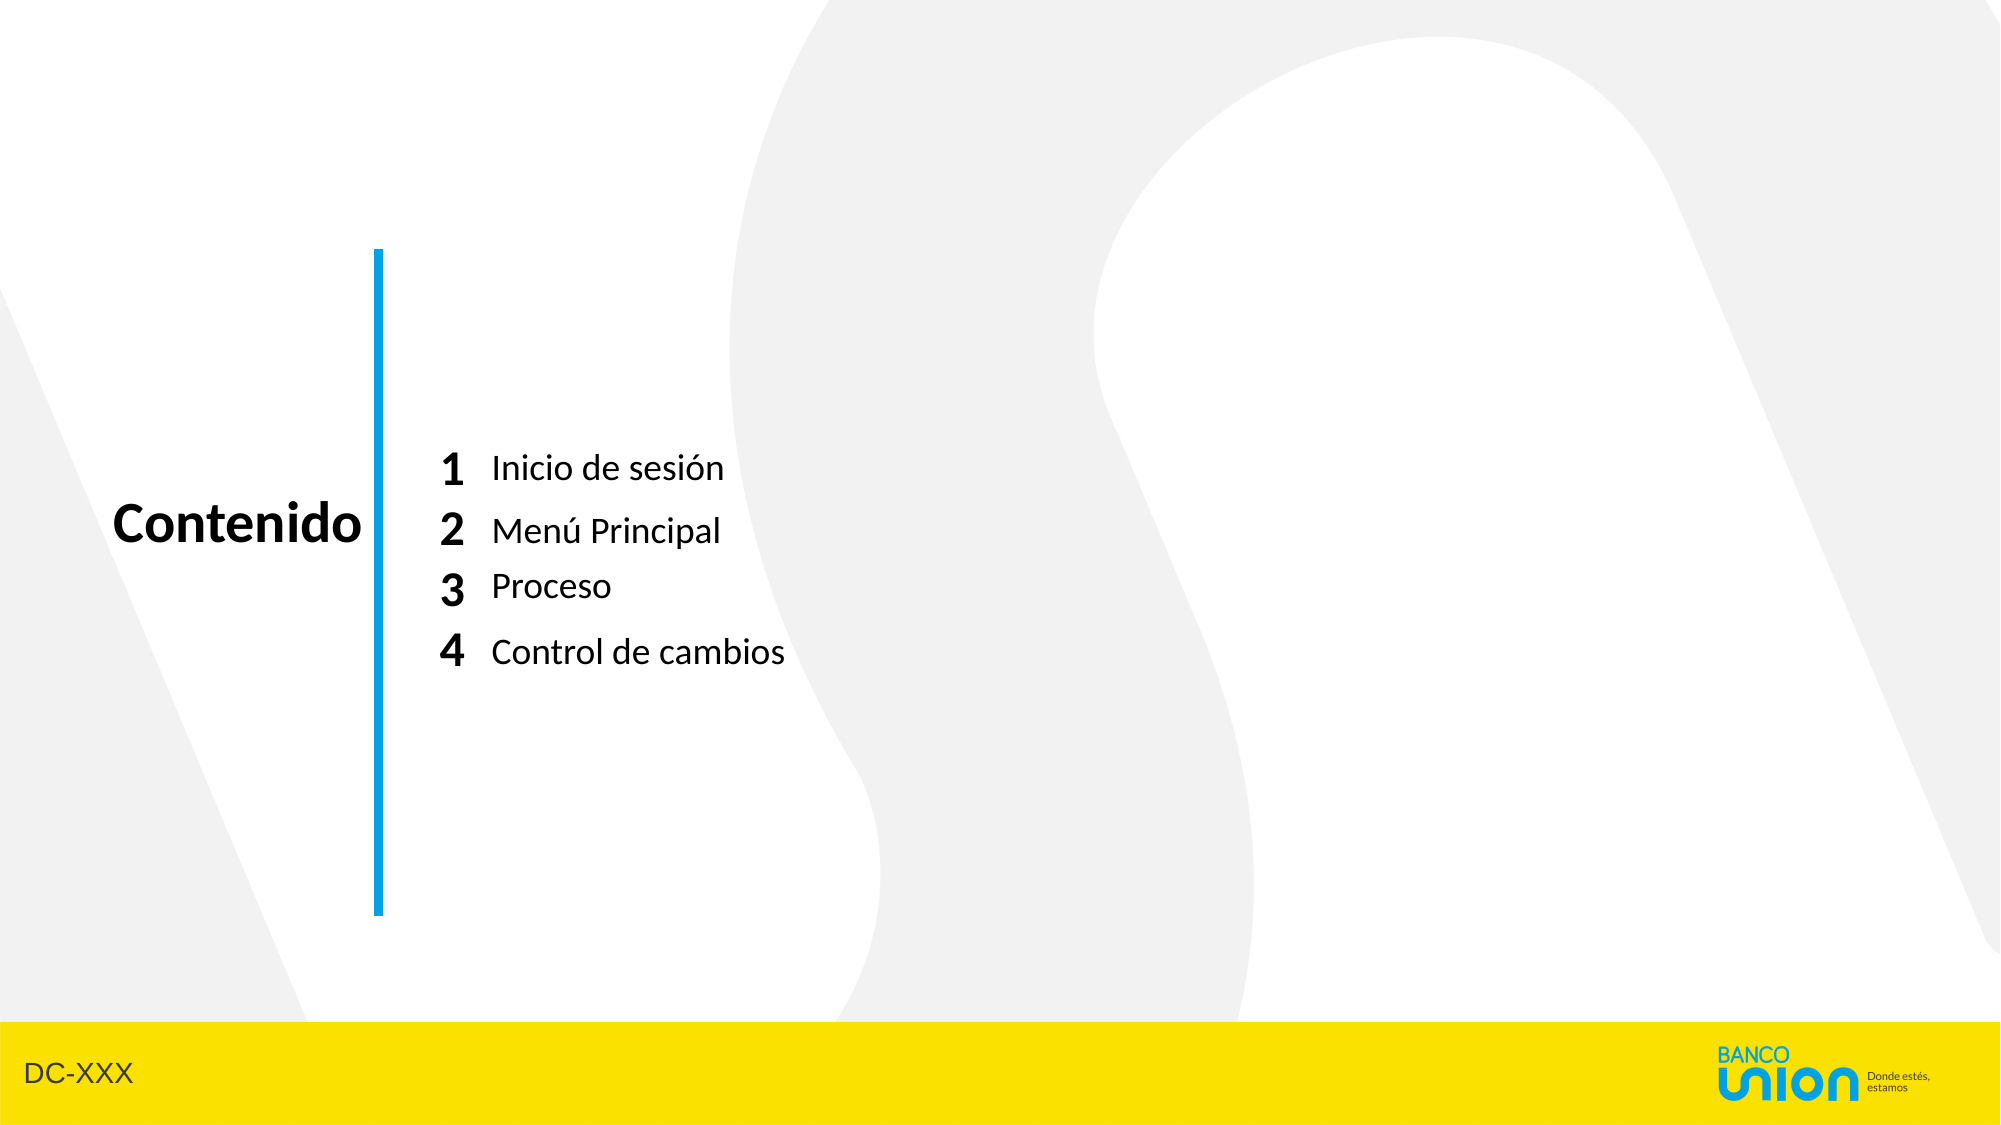

1
Inicio de sesión
Contenido
2
Menú Principal
3
Proceso
4
Control de cambios
DC-XXX